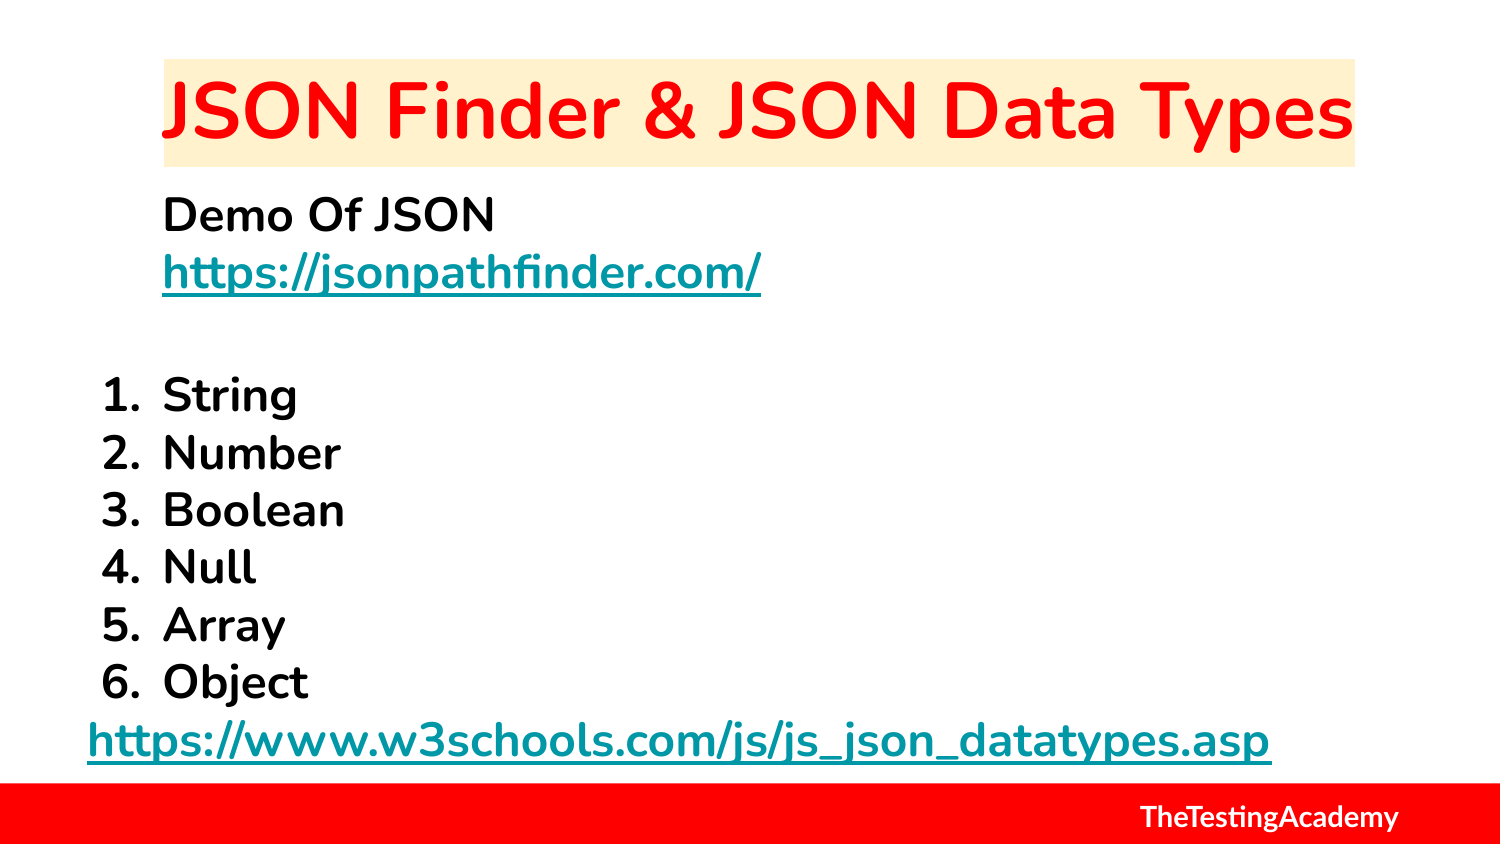

# JSON Finder & JSON Data Types
Demo Of JSON
https://jsonpathfinder.com/

String
Number
Boolean
Null
Array
Object
https://www.w3schools.com/js/js_json_datatypes.asp